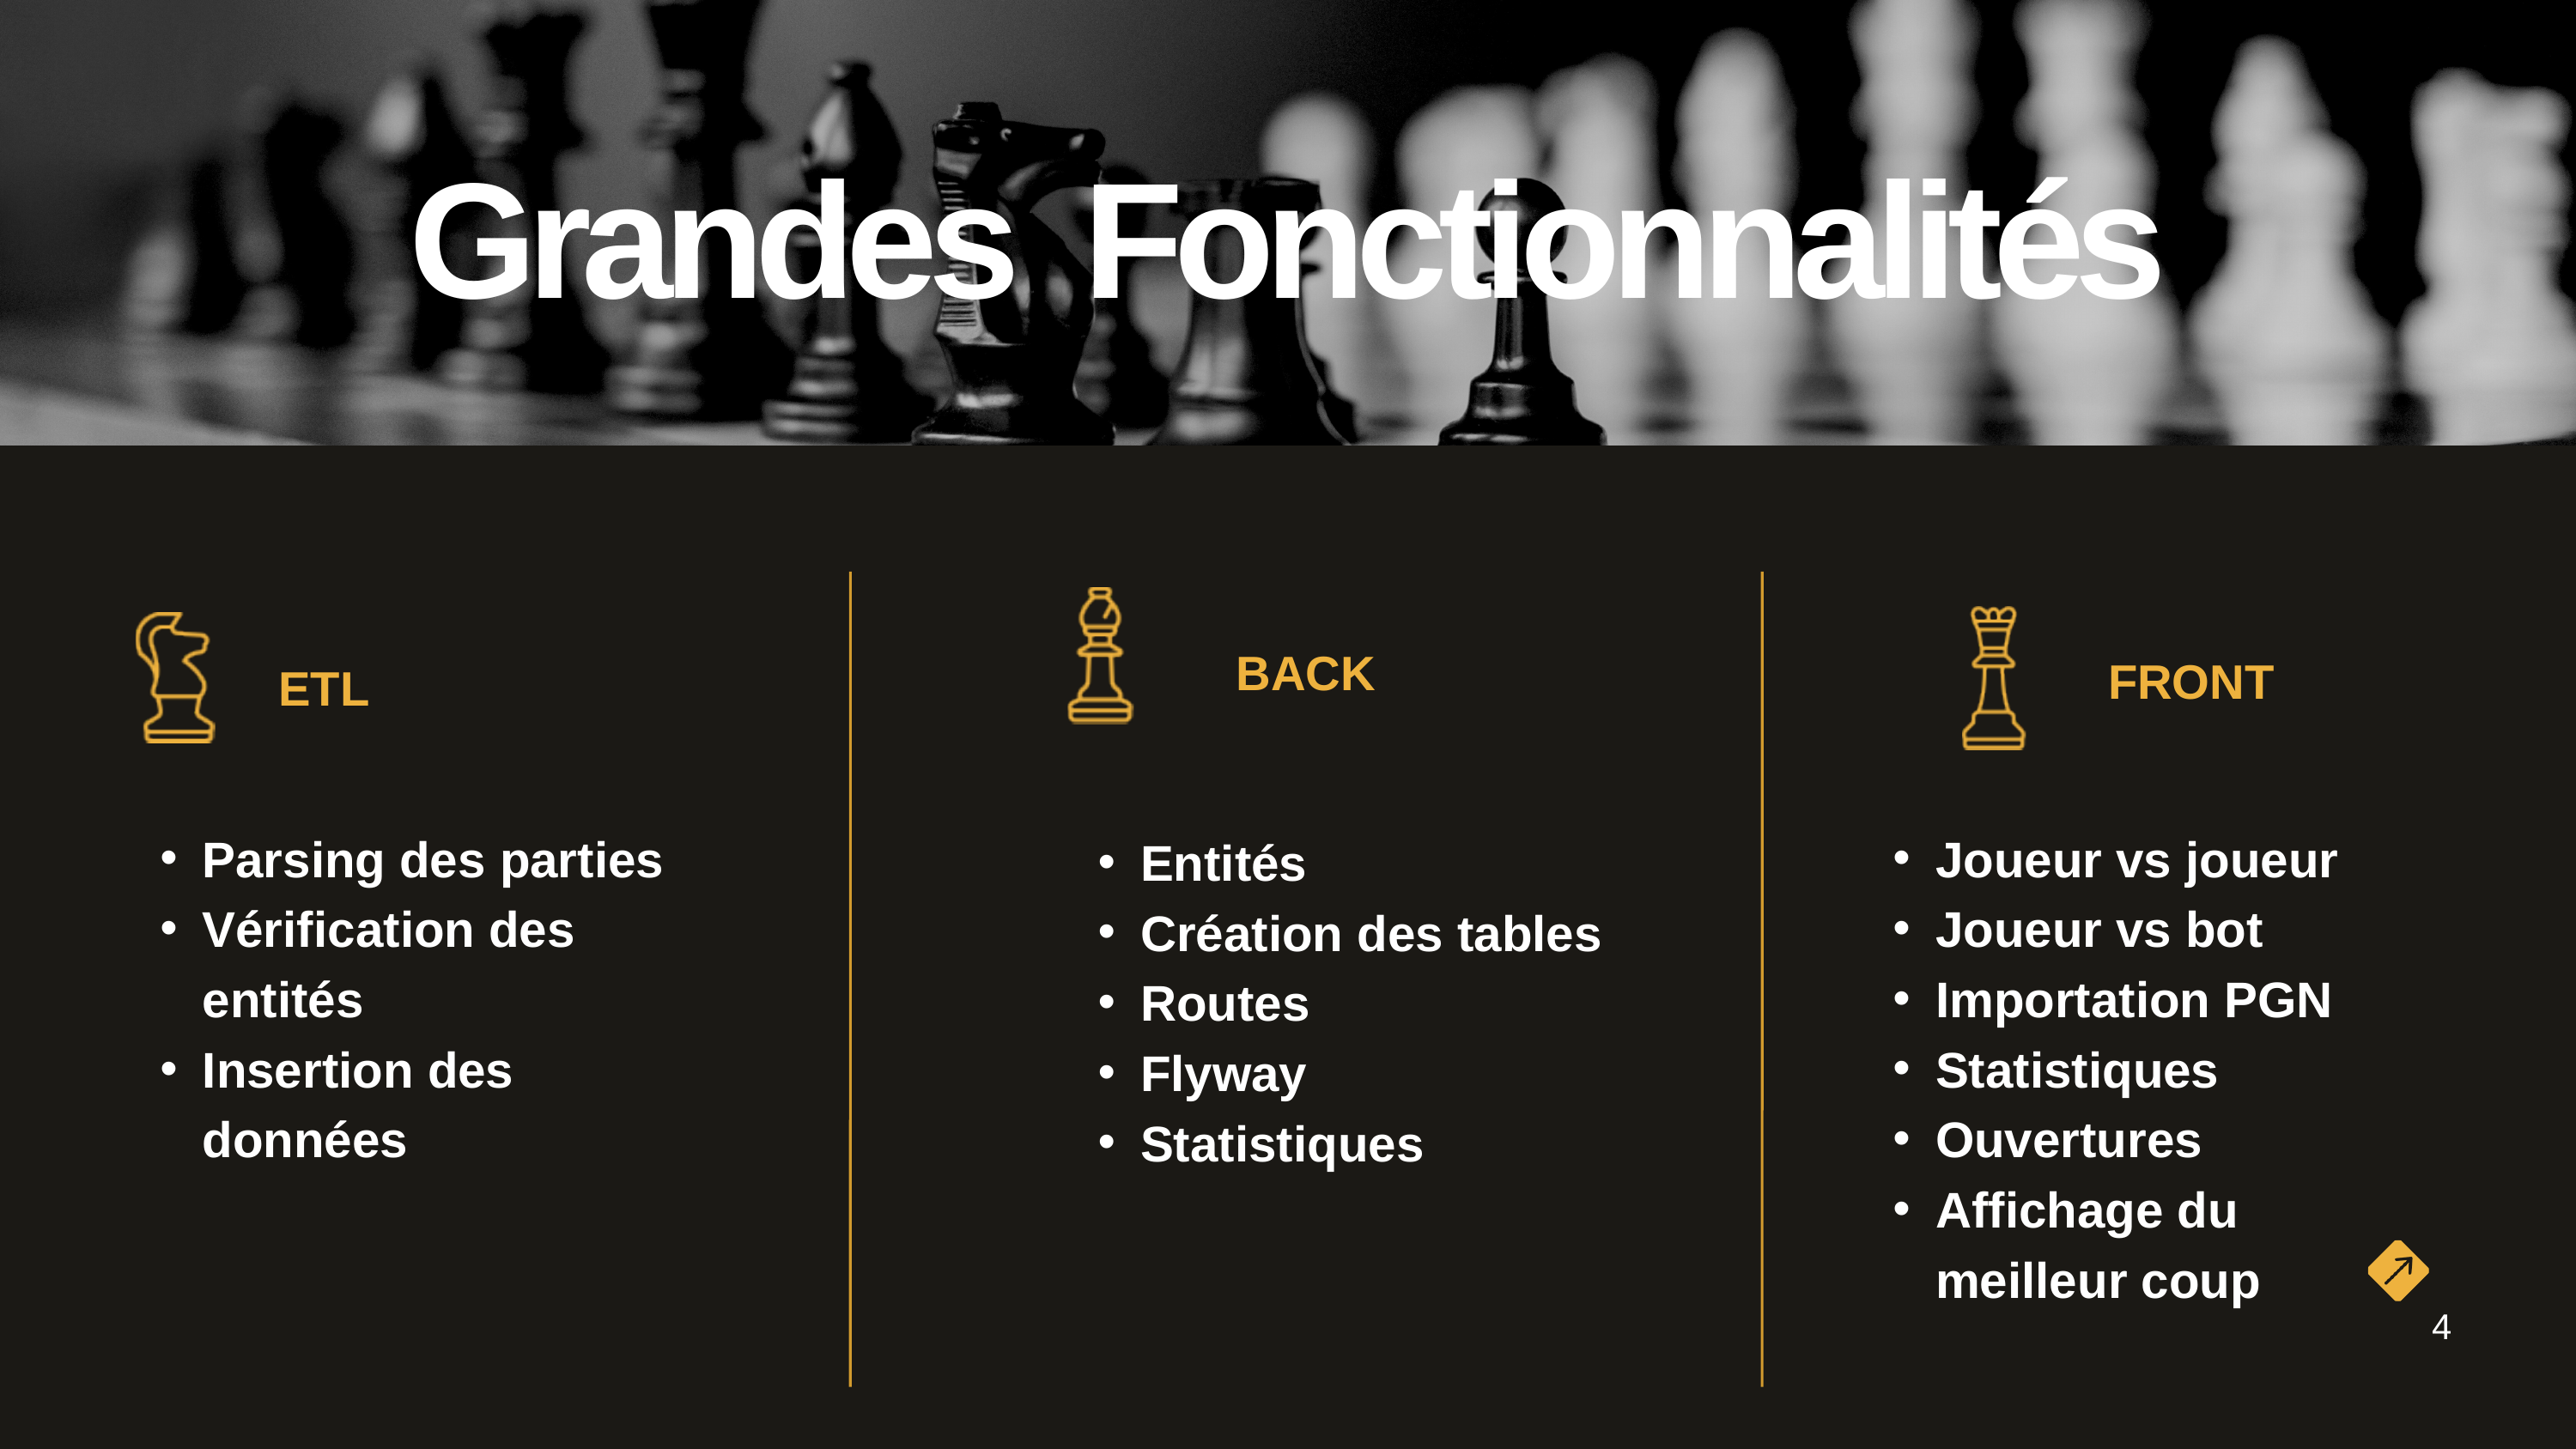

Grandes  Fonctionnalités

BACK

FRONT

ETL
Parsing des parties
Vérification des entités
Insertion des données
Joueur vs joueur
Joueur vs bot
Importation PGN
Statistiques
Ouvertures
Affichage du meilleur coup

Entités
Création des tables
Routes
Flyway
Statistiques

4